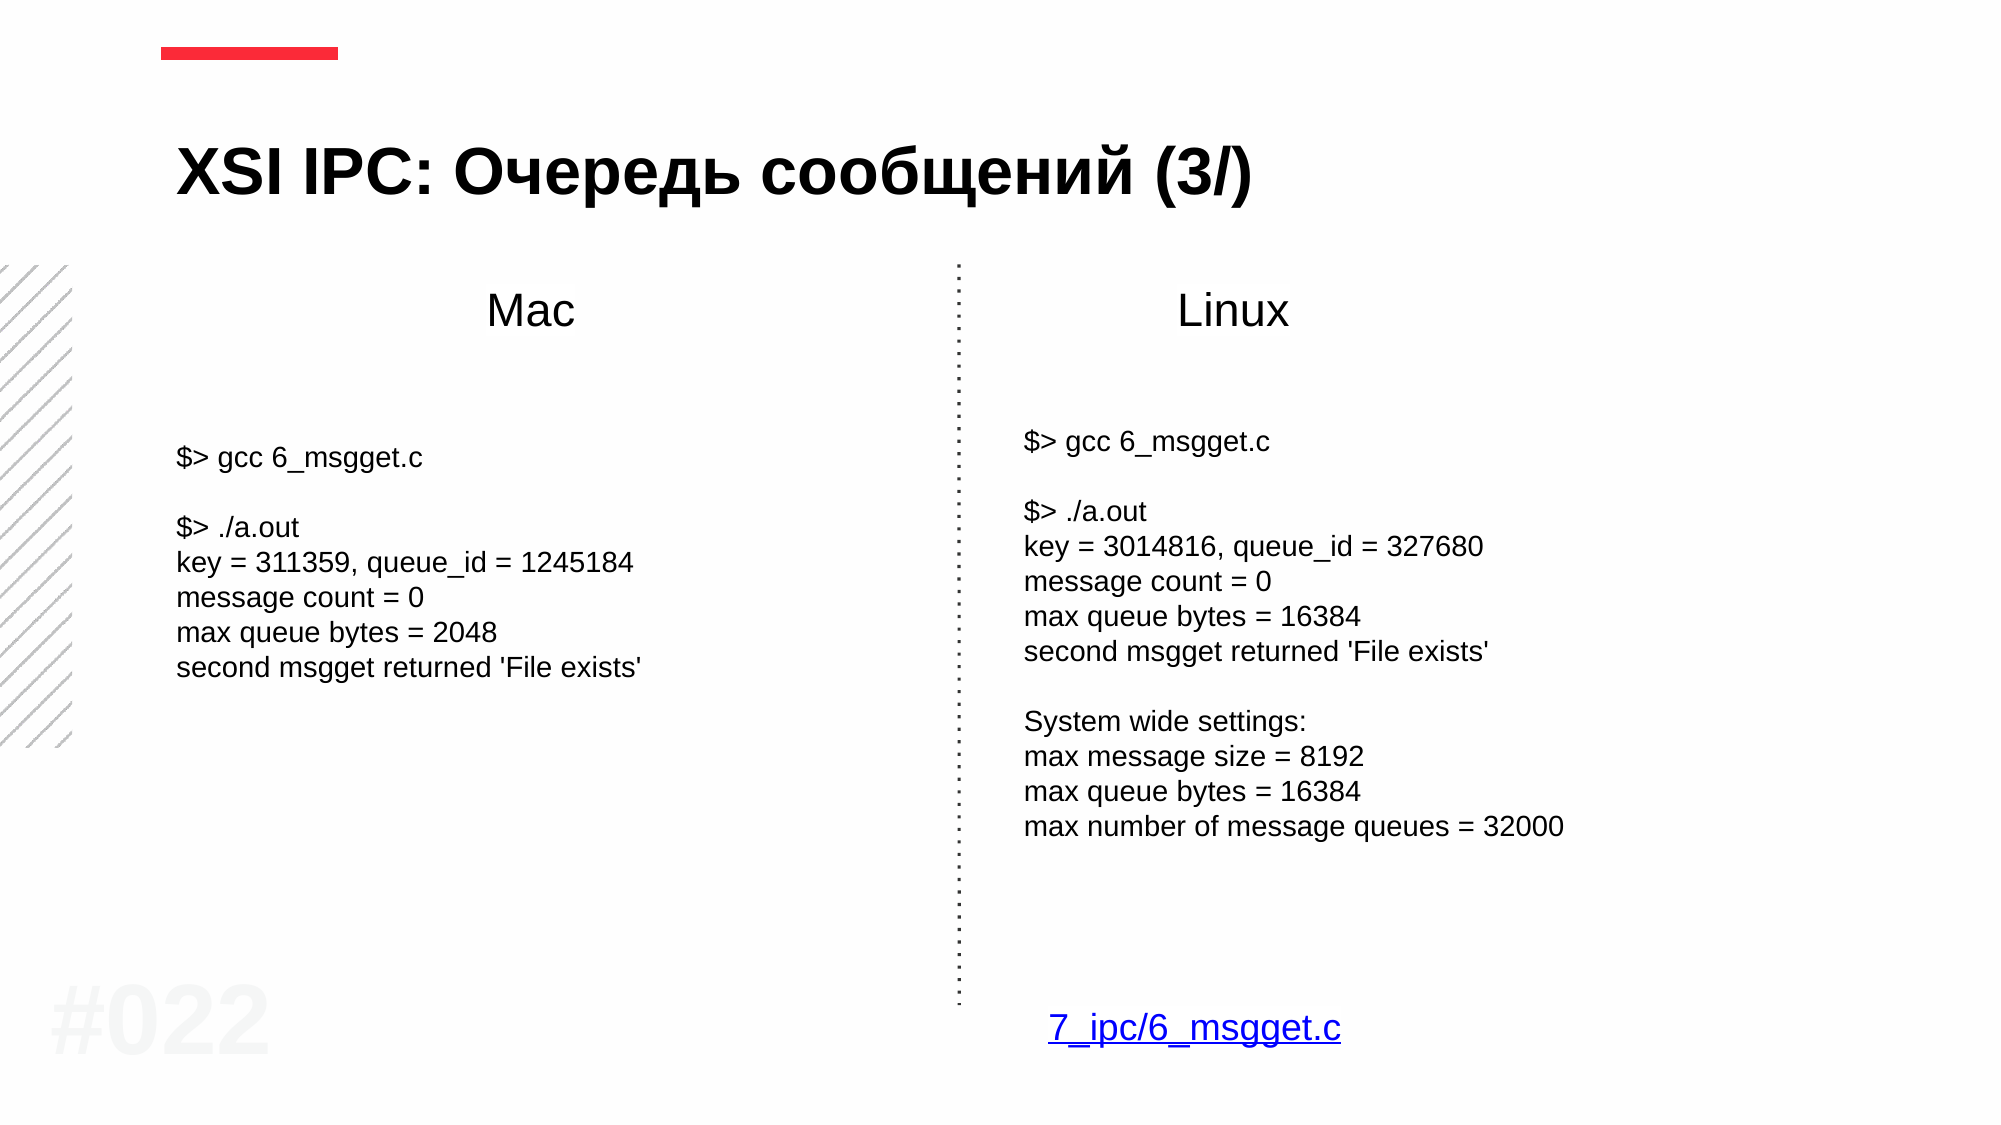

XSI IPC: Очередь сообщений (3/)
Mac
Linux
$> gcc 6_msgget.c

$> ./a.out
key = 3014816, queue_id = 327680
message count = 0
max queue bytes = 16384
second msgget returned 'File exists'

System wide settings:
max message size = 8192
max queue bytes = 16384
max number of message queues = 32000
$> gcc 6_msgget.c

$> ./a.out
key = 311359, queue_id = 1245184
message count = 0
max queue bytes = 2048
second msgget returned 'File exists'
#022
7_ipc/6_msgget.c